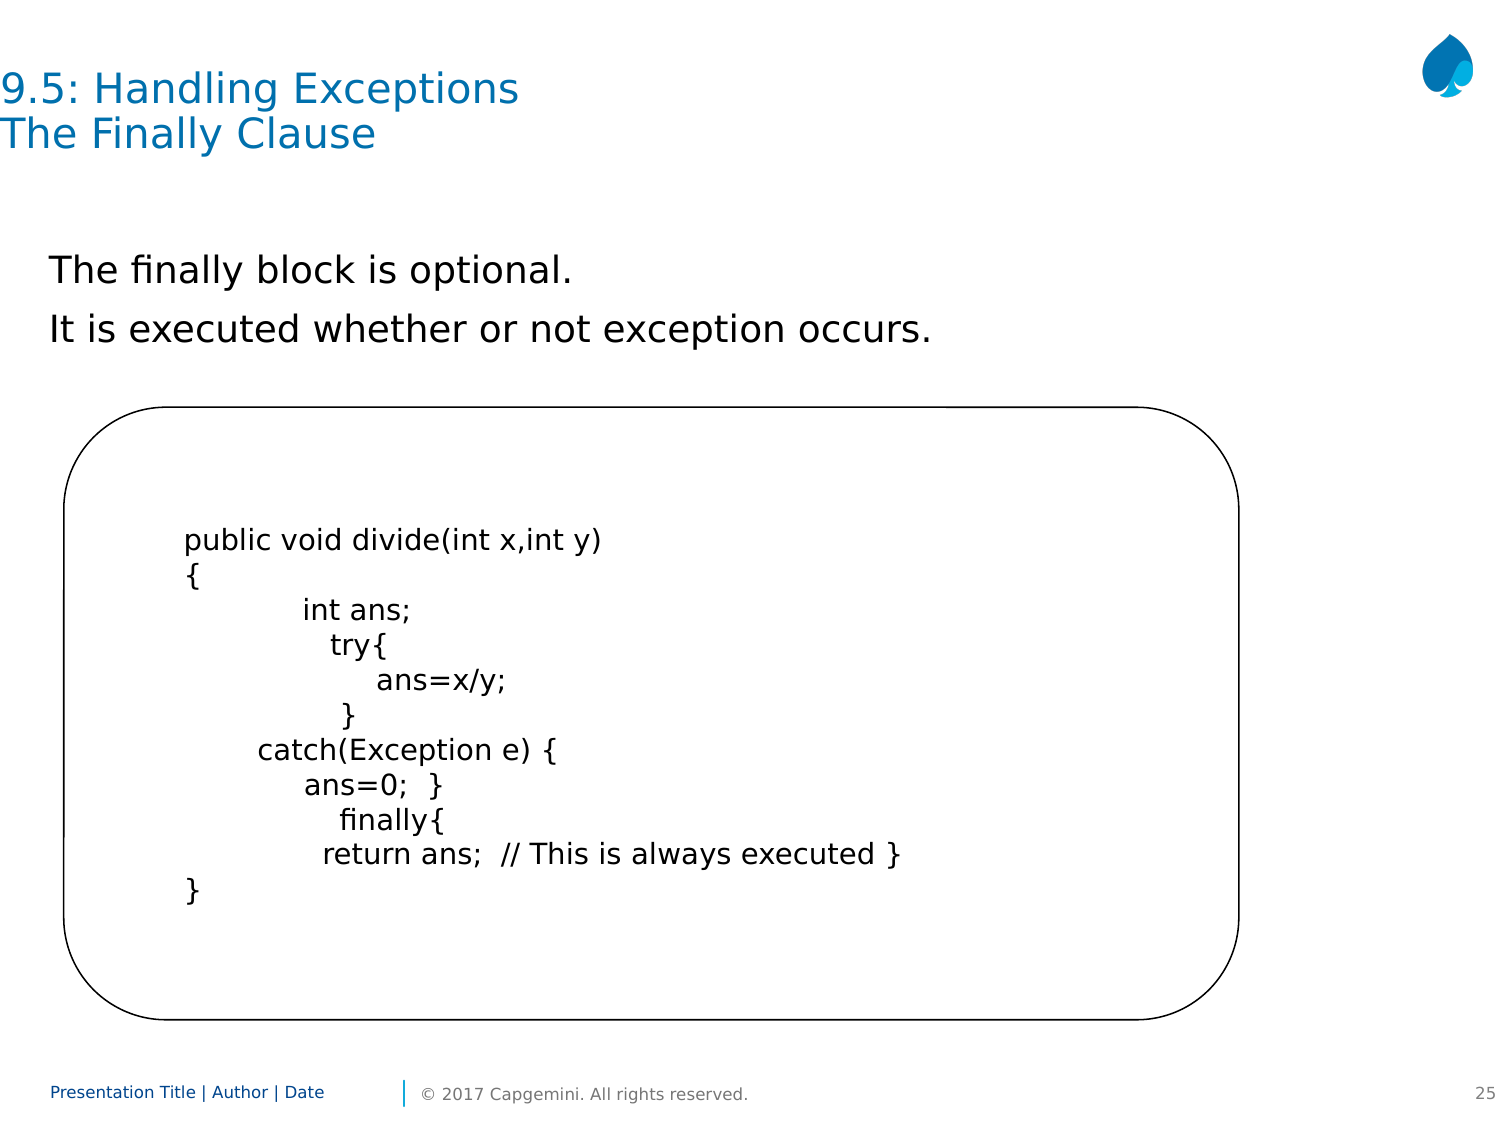

9.5: Handling Exceptions
The Finally Clause
The finally block is optional.
It is executed whether or not exception occurs.

public void divide(int x,int y)
{
	int ans;
	   try{
	        ans=x/y;
	    }
        catch(Exception e) {
             ans=0;  }
	    finally{
               return ans;  // This is always executed }
}